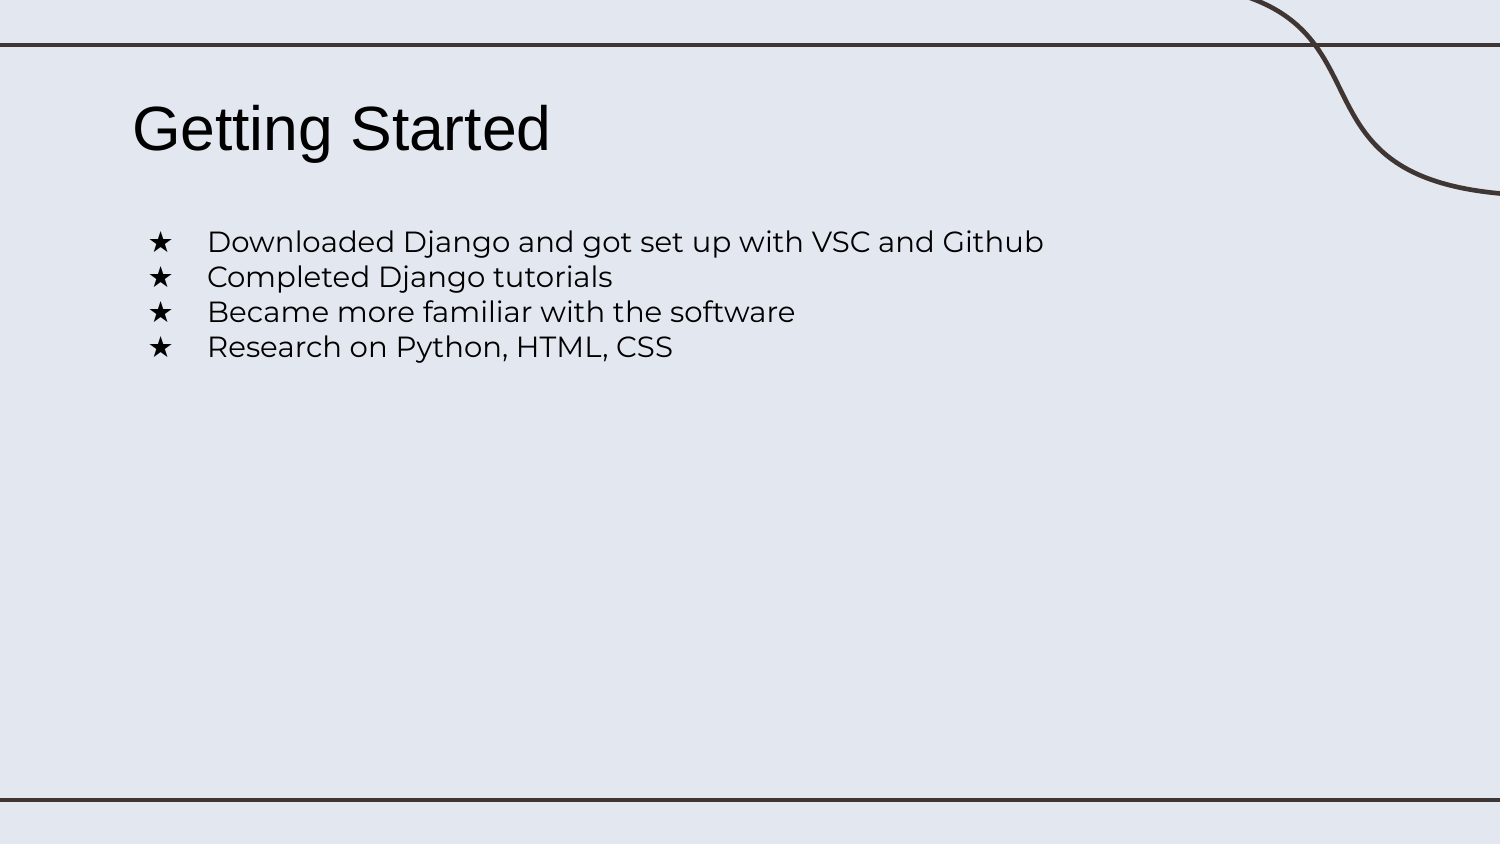

# Getting Started
Downloaded Django and got set up with VSC and Github
Completed Django tutorials
Became more familiar with the software
Research on Python, HTML, CSS